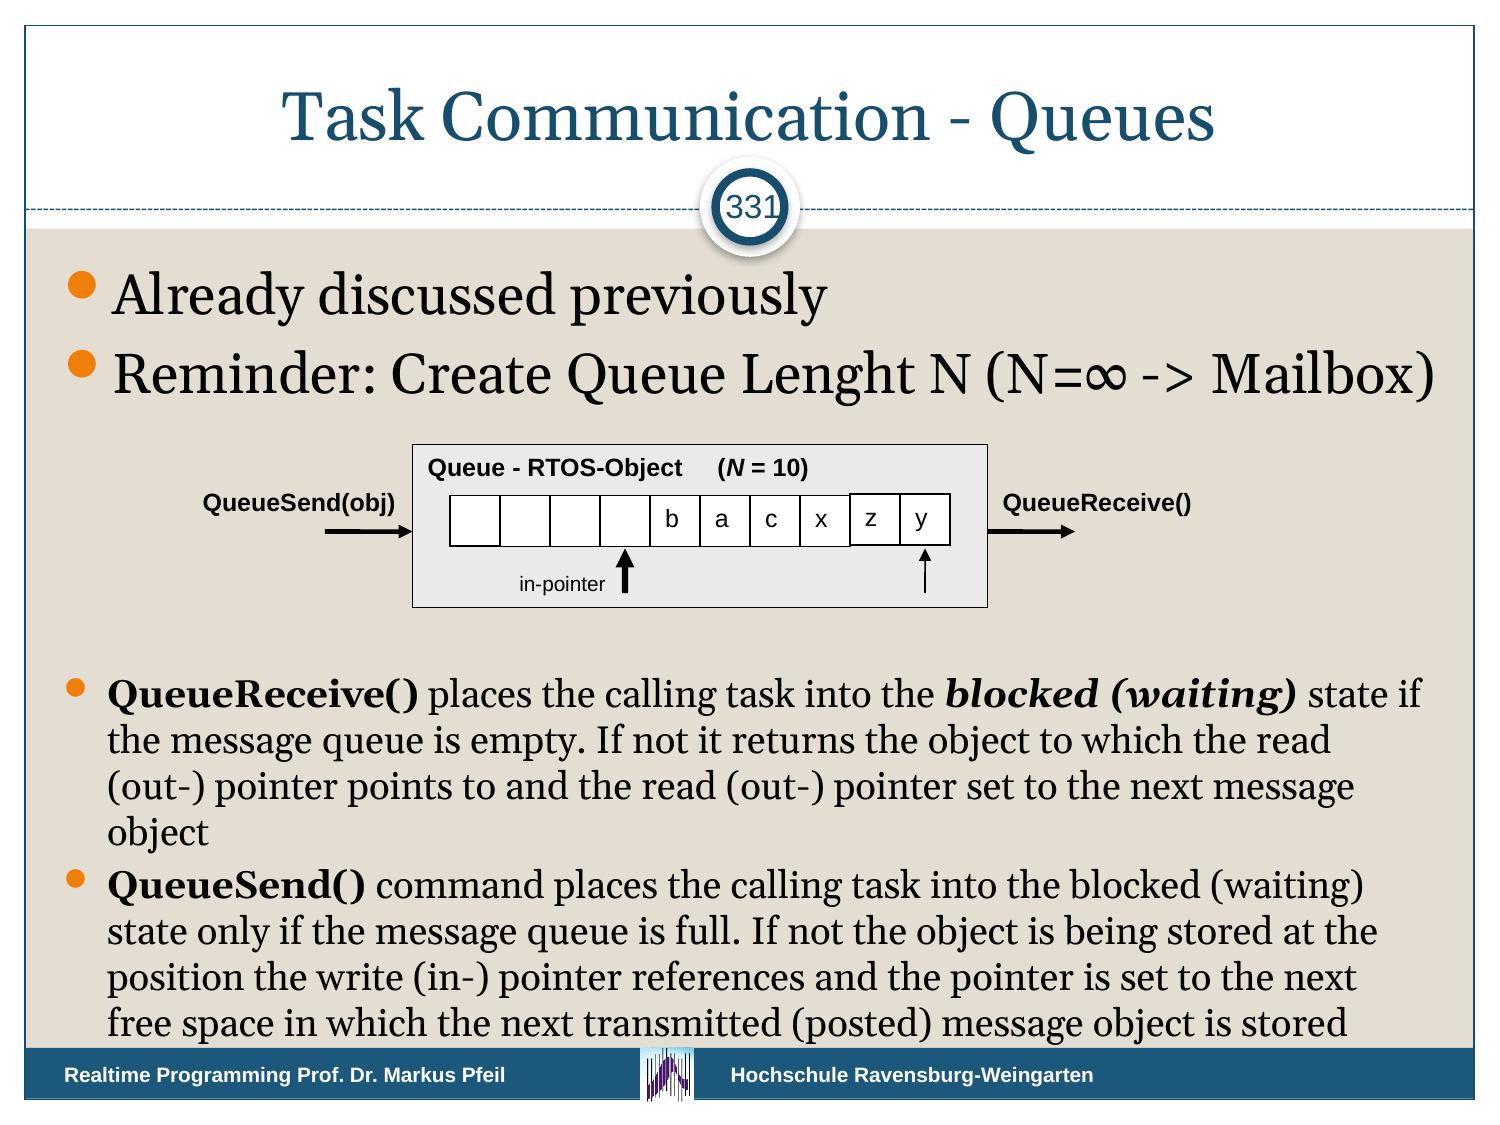

# Task Communication - Queues
331
Already discussed previously
Reminder: Create Queue Lenght N (N=∞ -> Mailbox)

Queue - RTOS-Object     (N = 10)
QueueSend(obj)
QueueReceive()
z
y

b
a
c
x

in-pointer
QueueReceive() places the calling task into the blocked (waiting) state if the message queue is empty. If not it returns the object to which the read (out-) pointer points to and the read (out-) pointer set to the next message object
QueueSend() command places the calling task into the blocked (waiting) state only if the message queue is full. If not the object is being stored at the position the write (in-) pointer references and the pointer is set to the next free space in which the next transmitted (posted) message object is stored
Realtime Programming Prof. Dr. Markus Pfeil